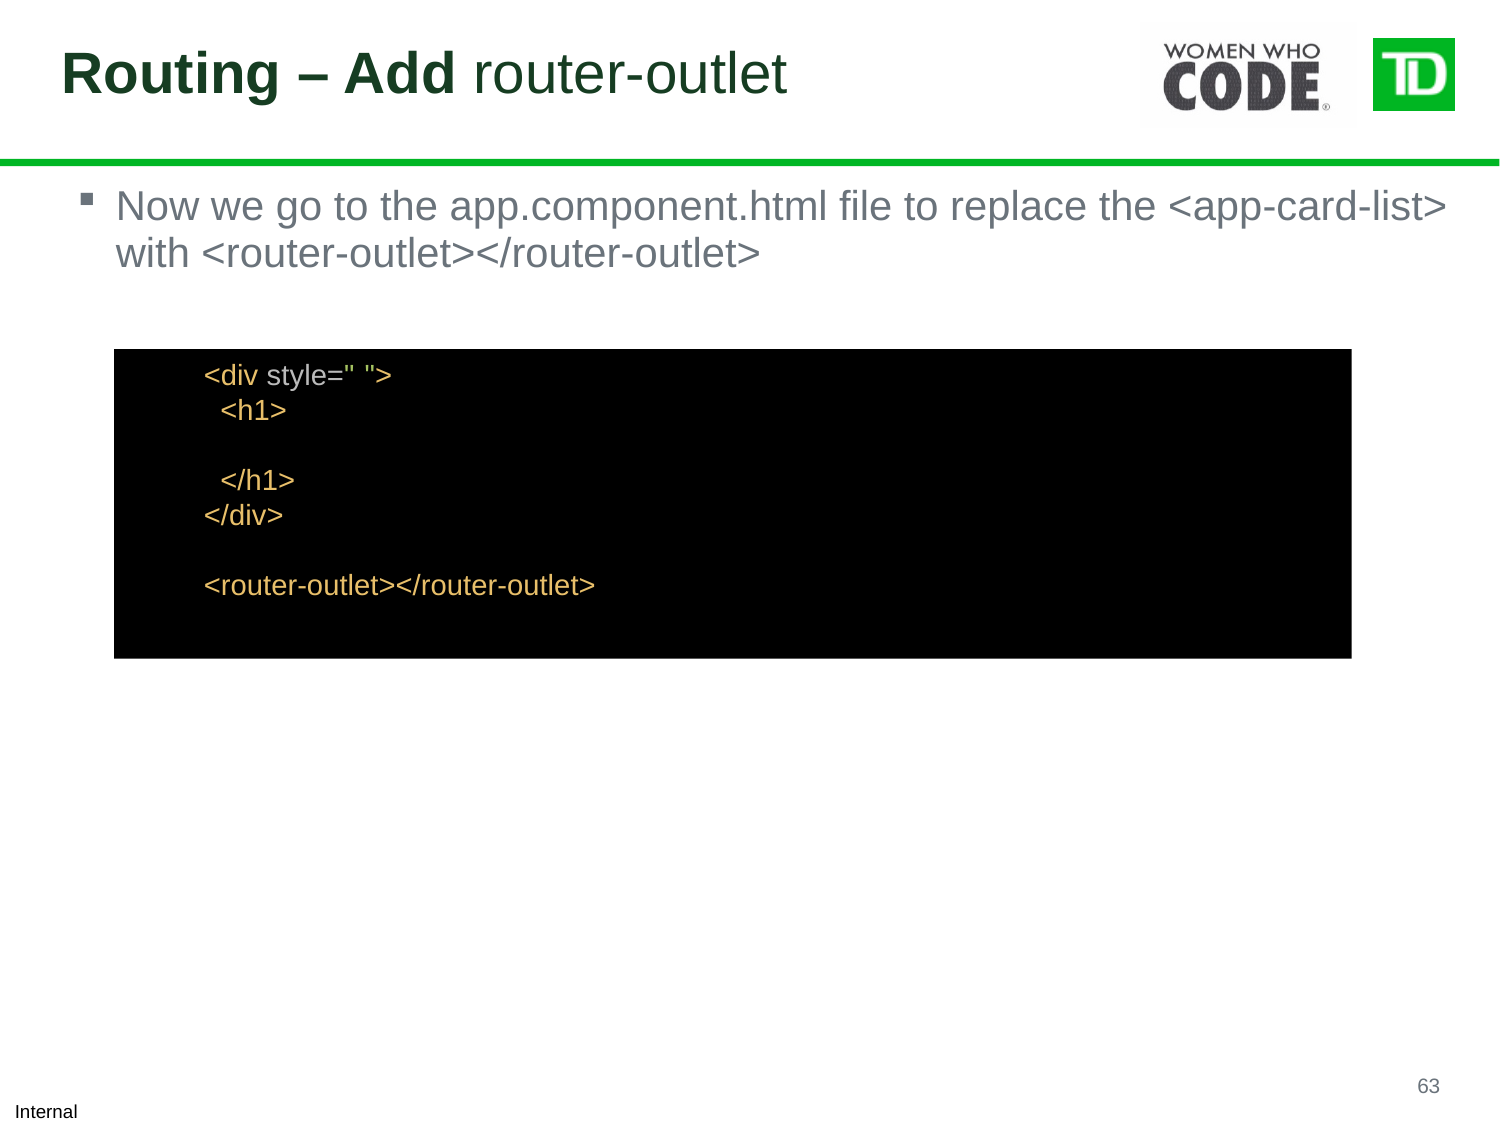

# Routing – Add router-outlet
Now we go to the app.component.html file to replace the <app-card-list> with <router-outlet></router-outlet>
<div style="r">
  <h1>
    TD Credit Card
  </h1>
</div>
<router-outlet></router-outlet>
fsaf
63